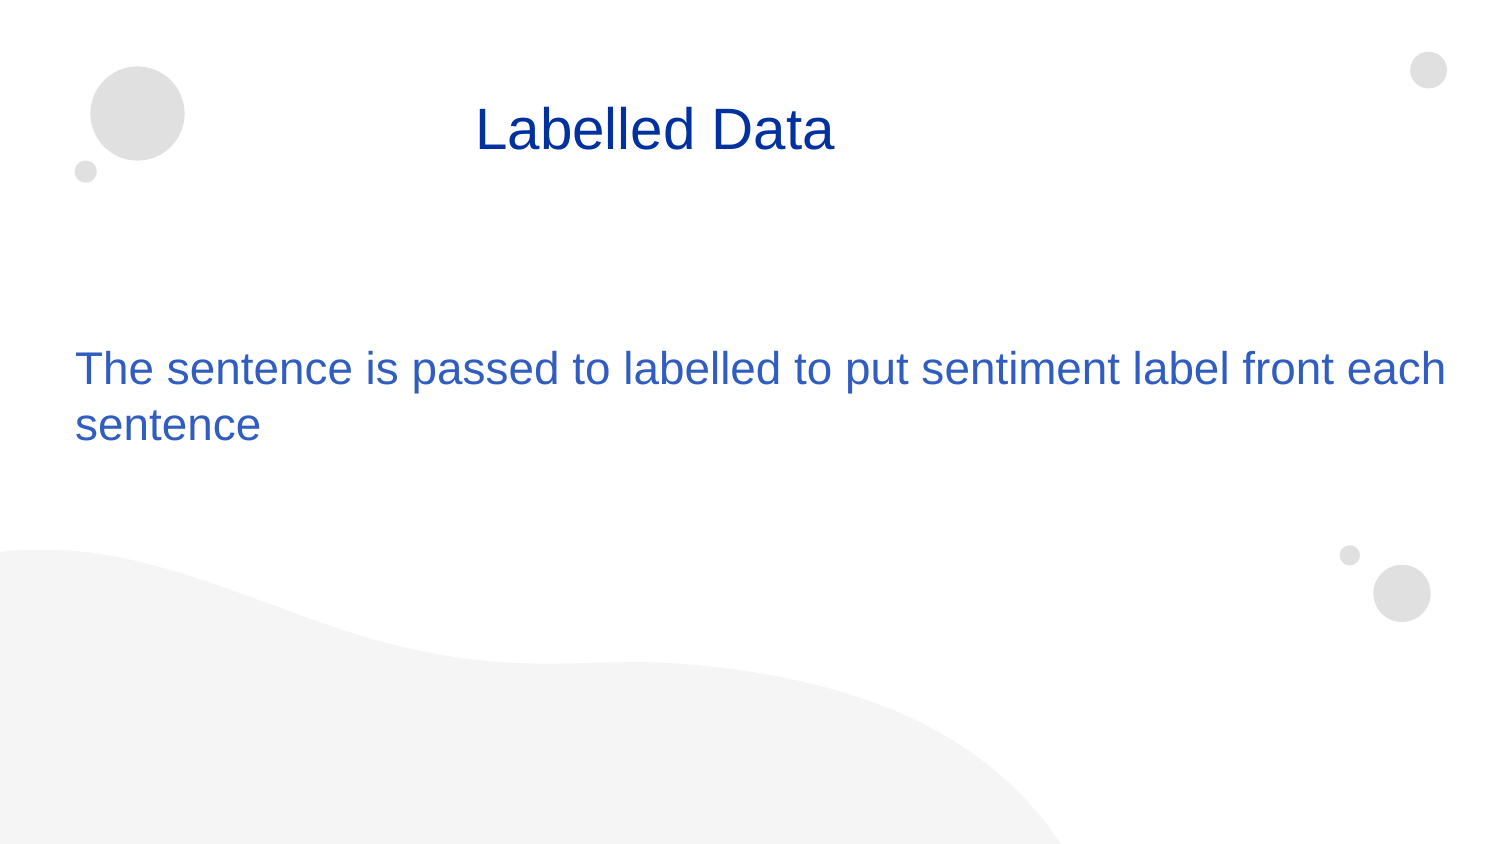

Labelled Data

The sentence is passed to labelled to put sentiment label front each sentence